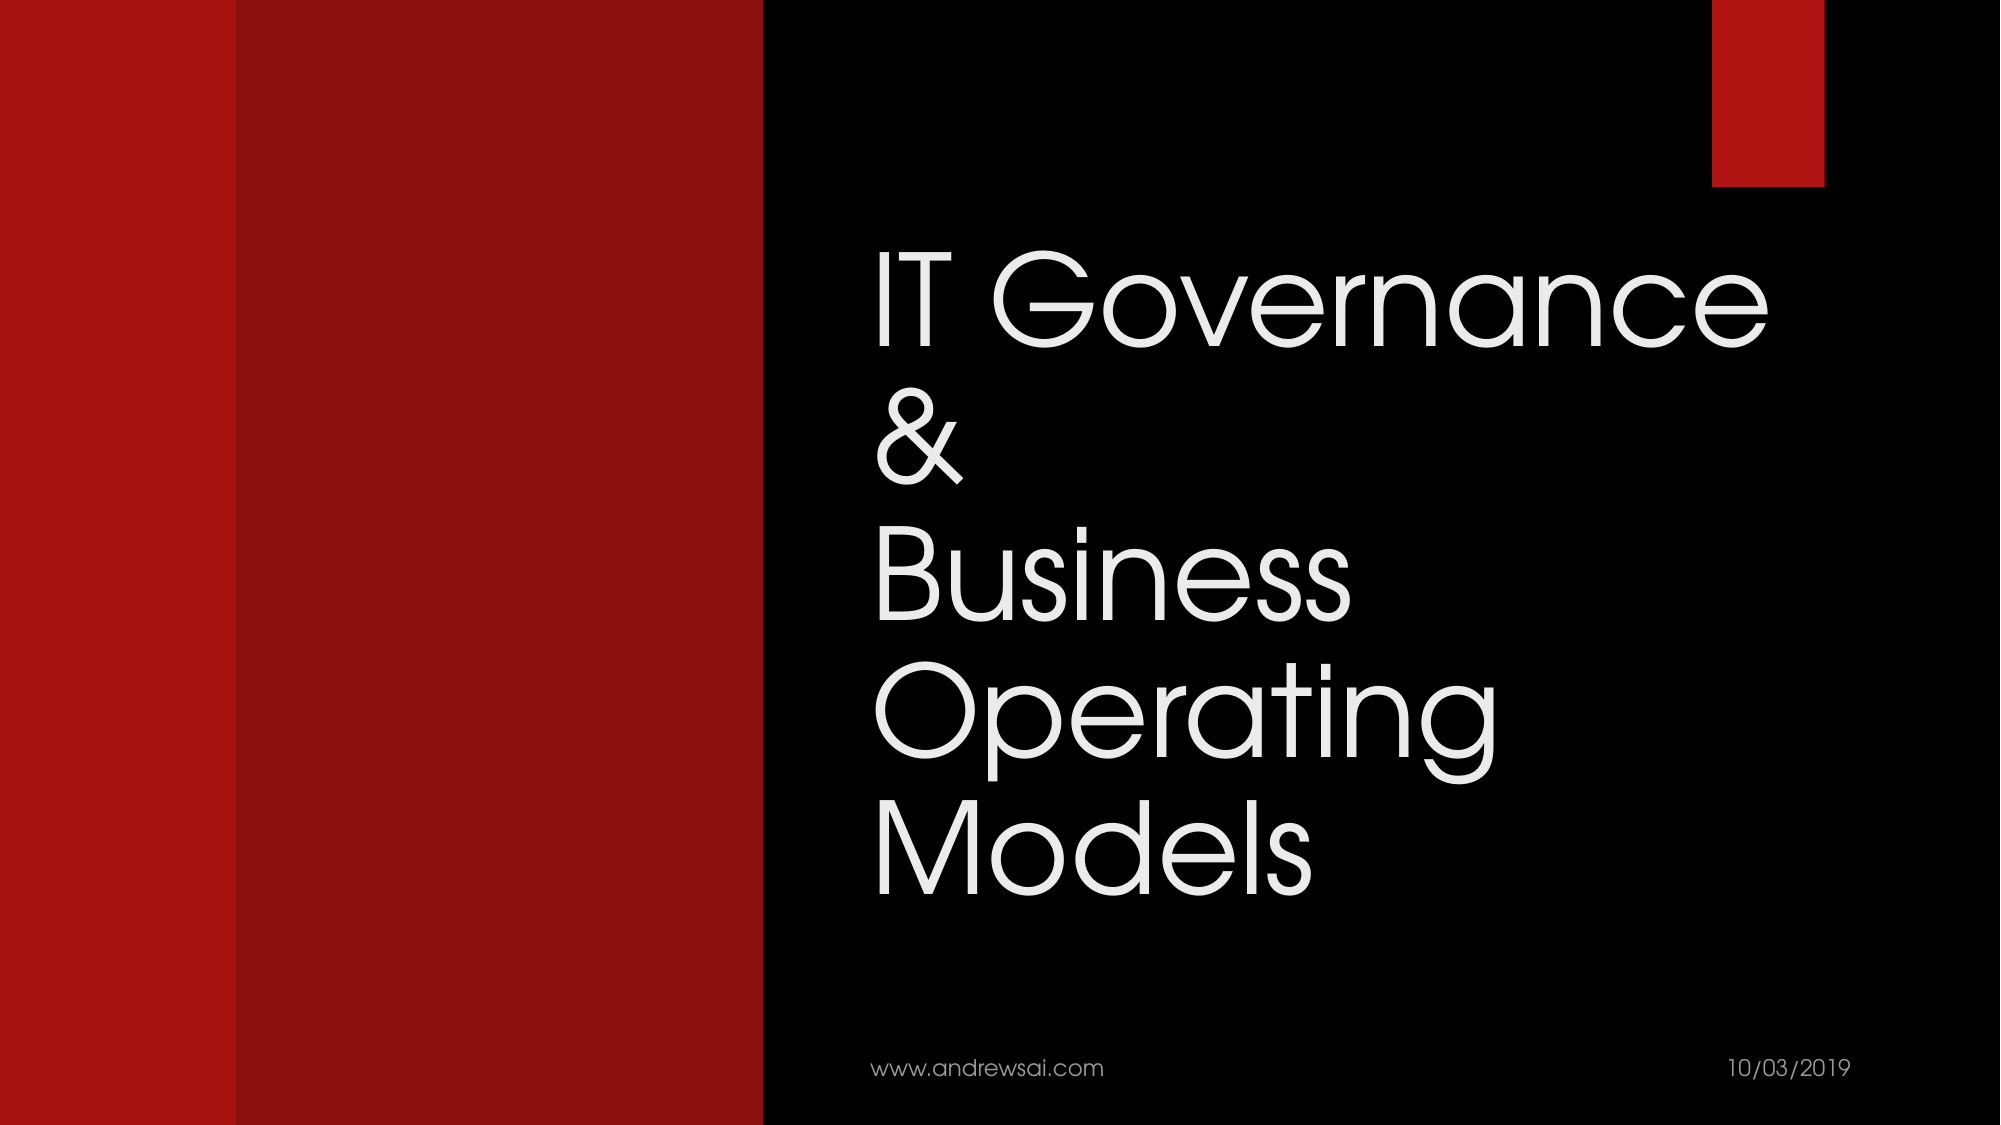

# IT Governance & Business Operating Models
www.andrewsai.com
10/03/2019